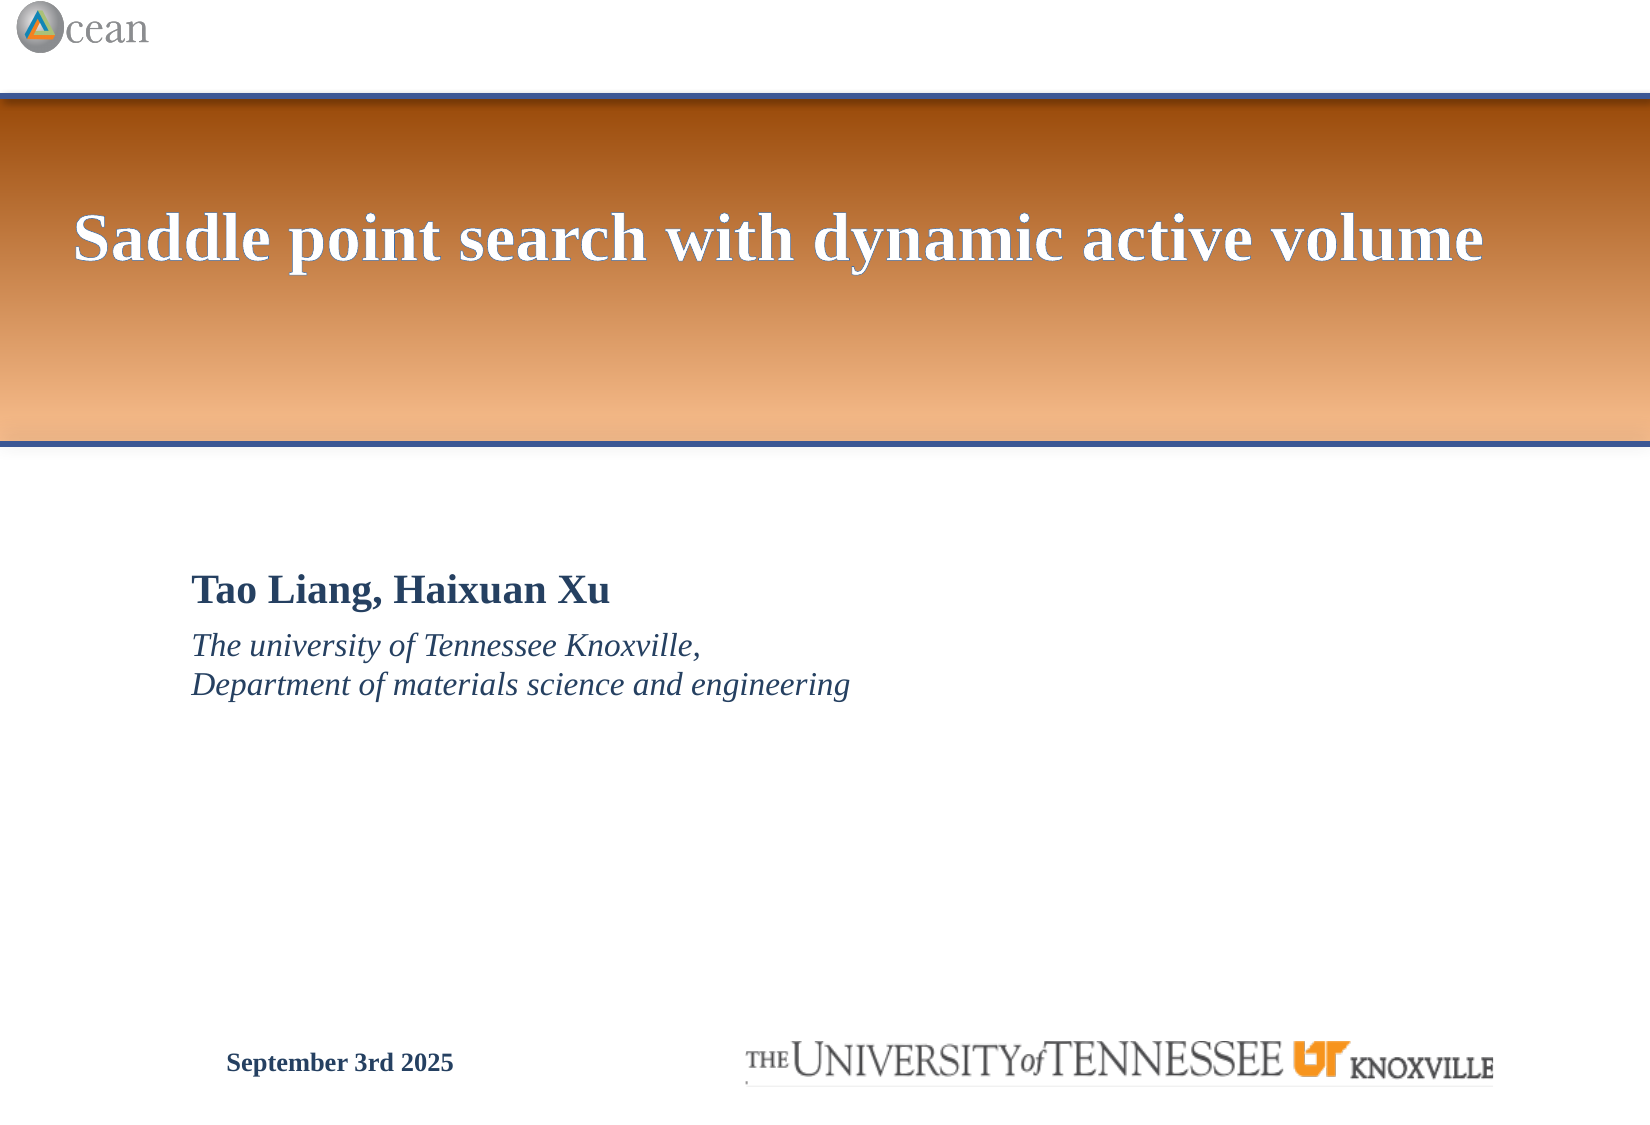

# Saddle point search with dynamic active volume
Tao Liang, Haixuan Xu
The university of Tennessee Knoxville,                                                                               Department of materials science and engineering
September 3rd 2025